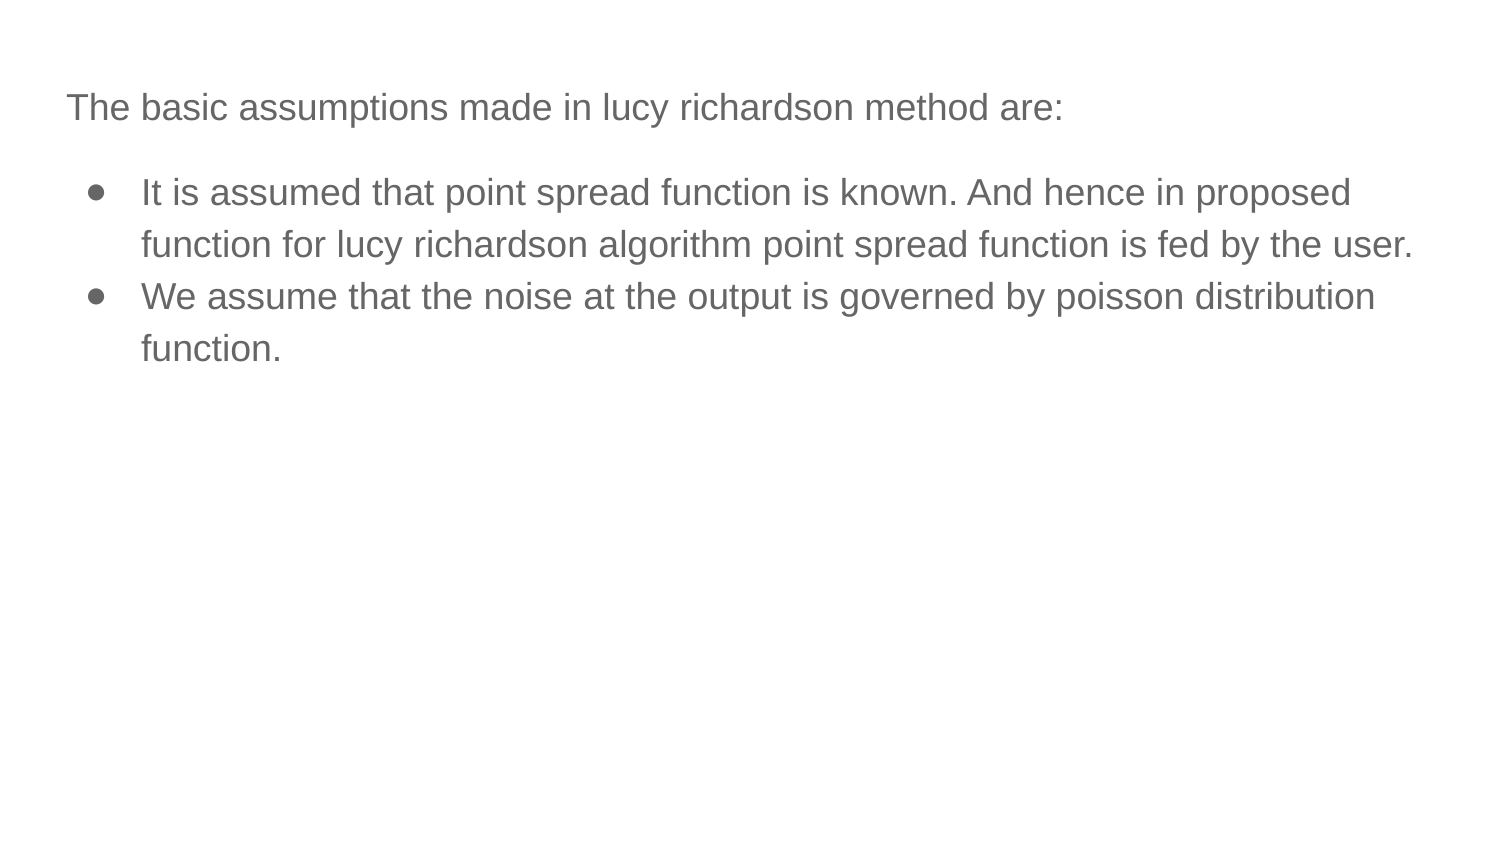

The basic assumptions made in lucy richardson method are:
It is assumed that point spread function is known. And hence in proposed function for lucy richardson algorithm point spread function is fed by the user.
We assume that the noise at the output is governed by poisson distribution function.